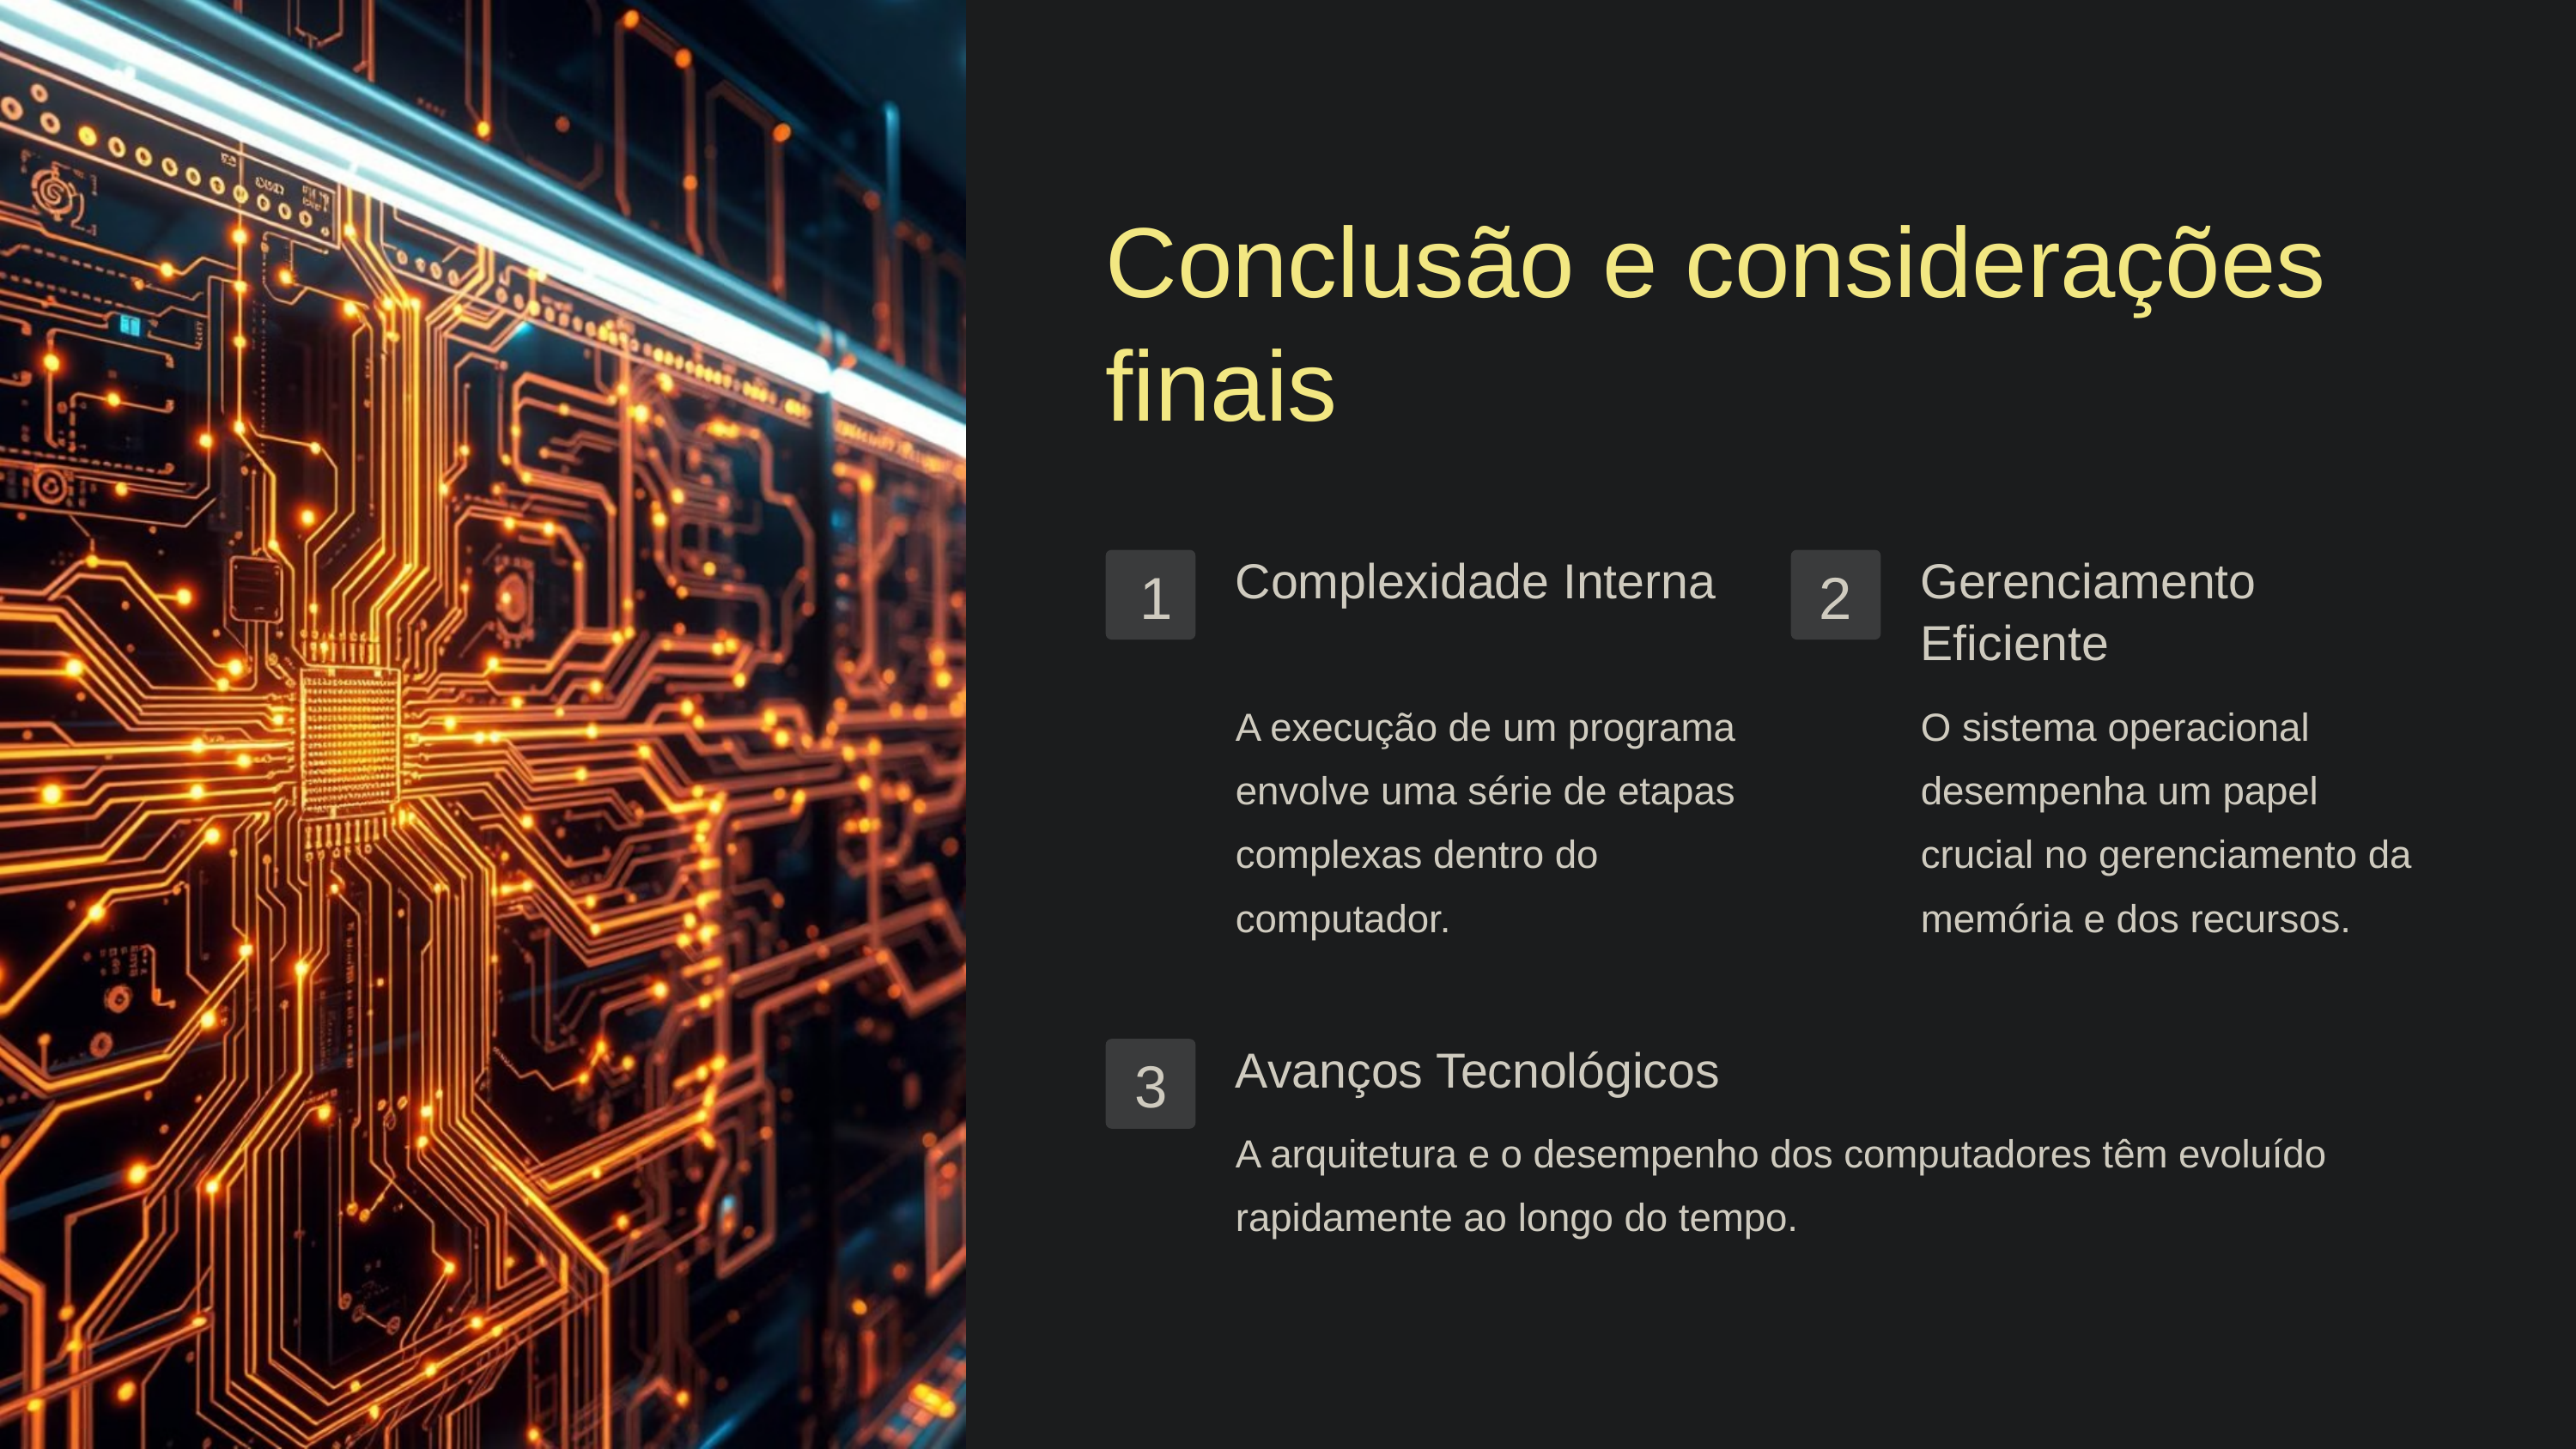

Conclusão e considerações finais
Complexidade Interna
Gerenciamento Eficiente

1
2
A execução de um programa envolve uma série de etapas complexas dentro do computador.
O sistema operacional desempenha um papel crucial no gerenciamento da memória e dos recursos.
Avanços Tecnológicos

3
A arquitetura e o desempenho dos computadores têm evoluído rapidamente ao longo do tempo.